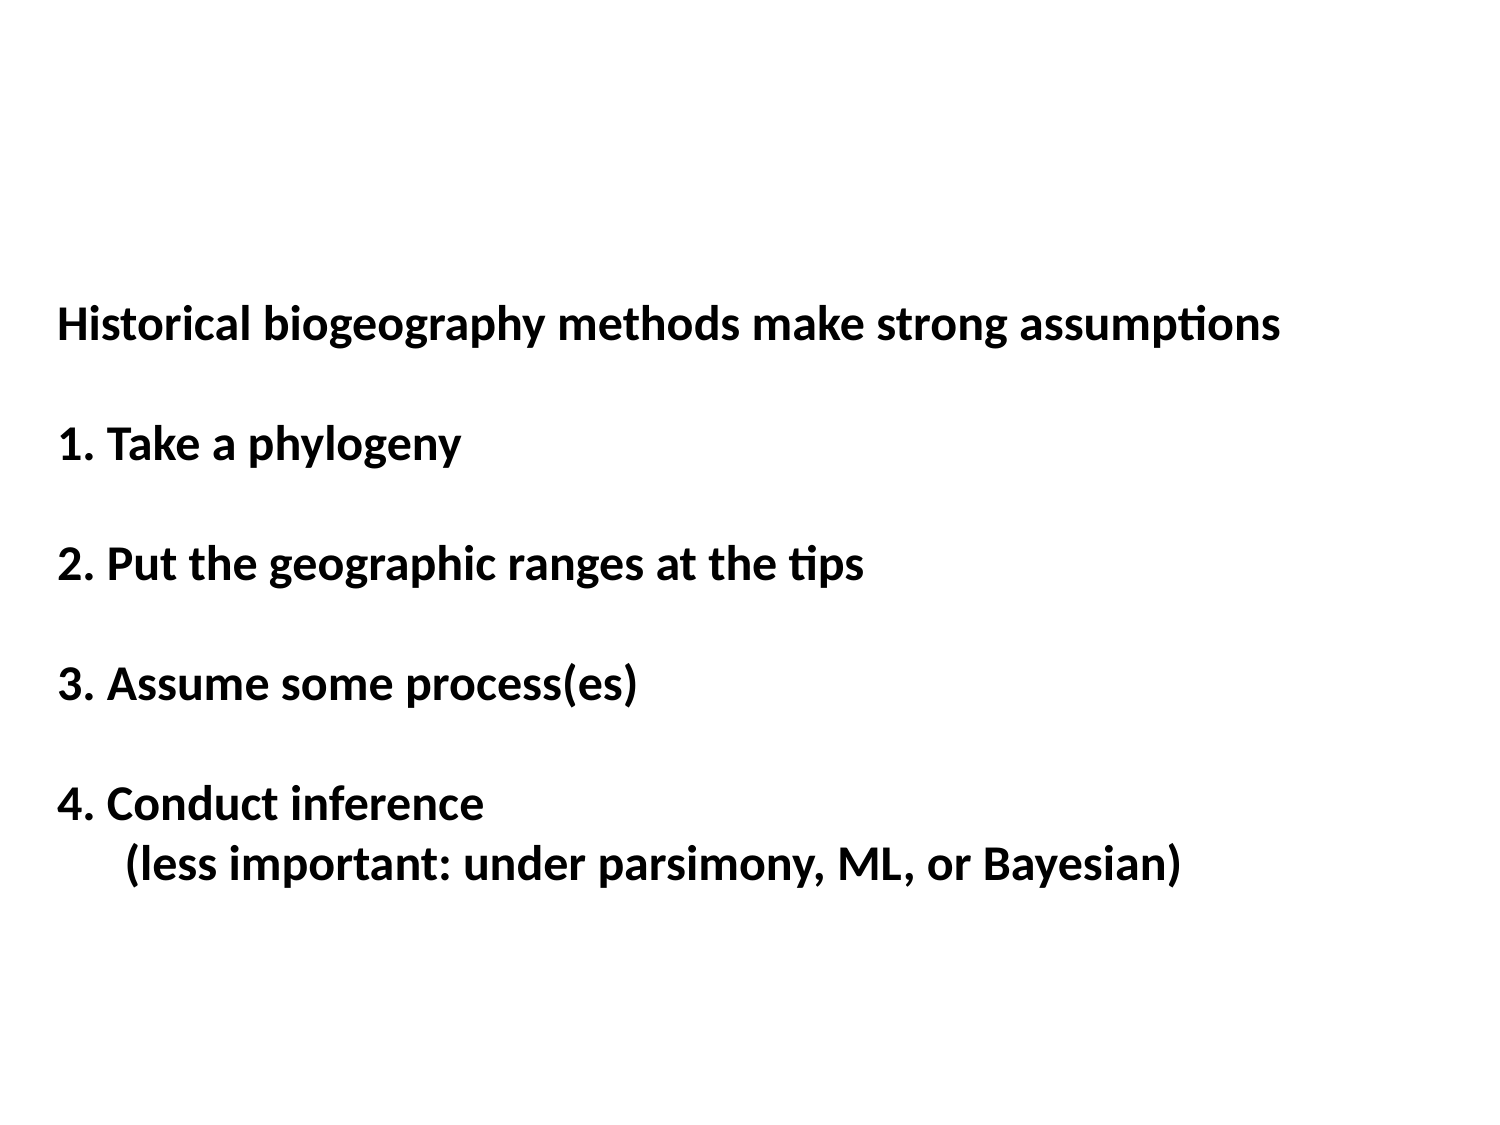

Historical biogeography methods make strong assumptions

1. Take a phylogeny
2. Put the geographic ranges at the tips

3. Assume some process(es)

4. Conduct inference
      (less important: under parsimony, ML, or Bayesian)